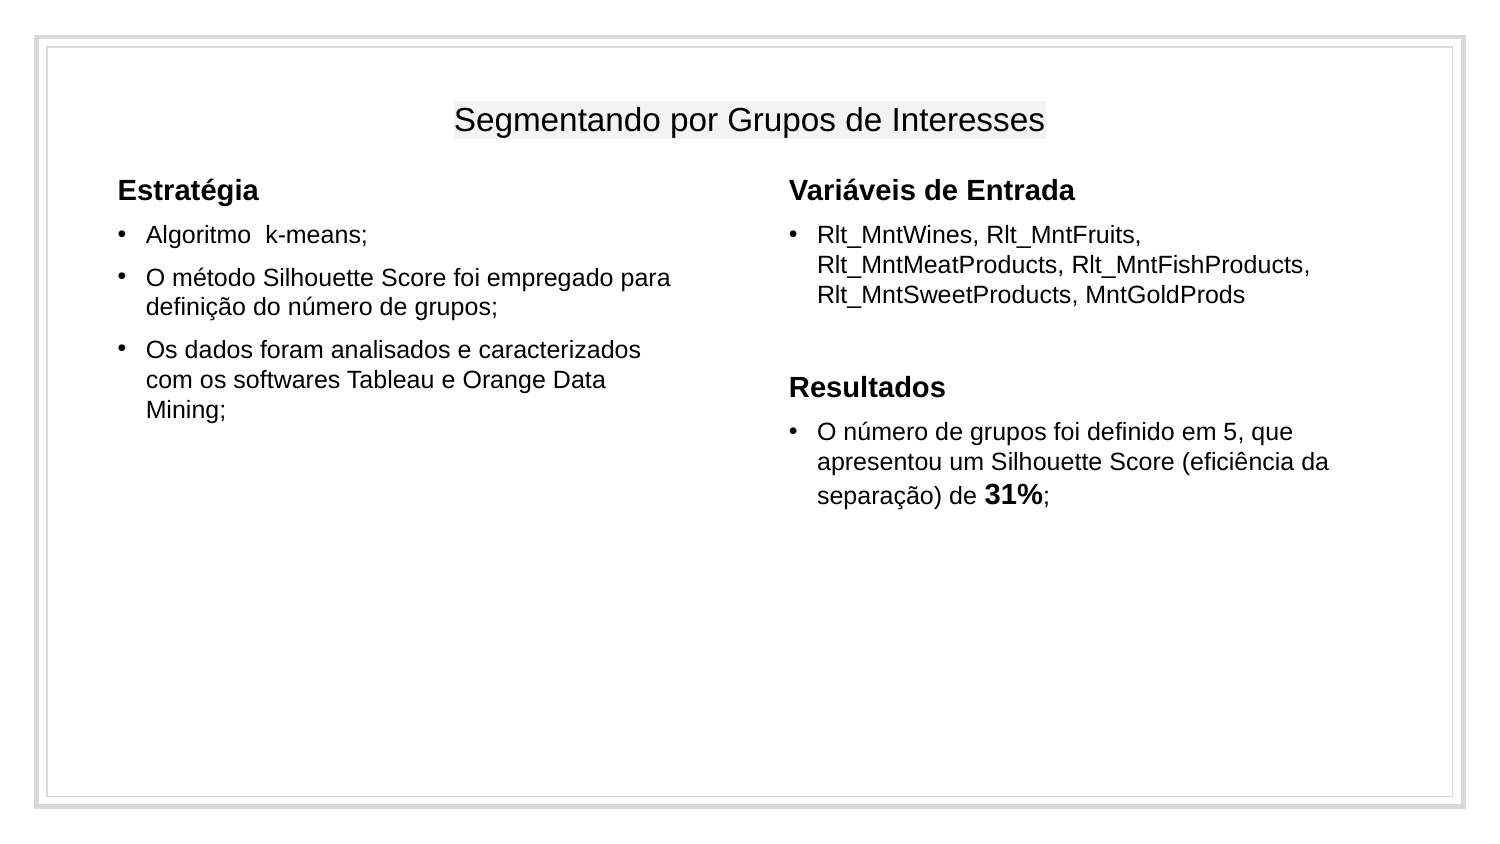

# Segmentando por Grupos de Interesses
Estratégia
Algoritmo  k-means;
O método Silhouette Score foi empregado para definição do número de grupos;
Os dados foram analisados e caracterizados com os softwares Tableau e Orange Data Mining;
Variáveis de Entrada
Rlt_MntWines, Rlt_MntFruits, Rlt_MntMeatProducts, Rlt_MntFishProducts, Rlt_MntSweetProducts, MntGoldProds

Resultados
O número de grupos foi definido em 5, que apresentou um Silhouette Score (eficiência da separação) de 31%;